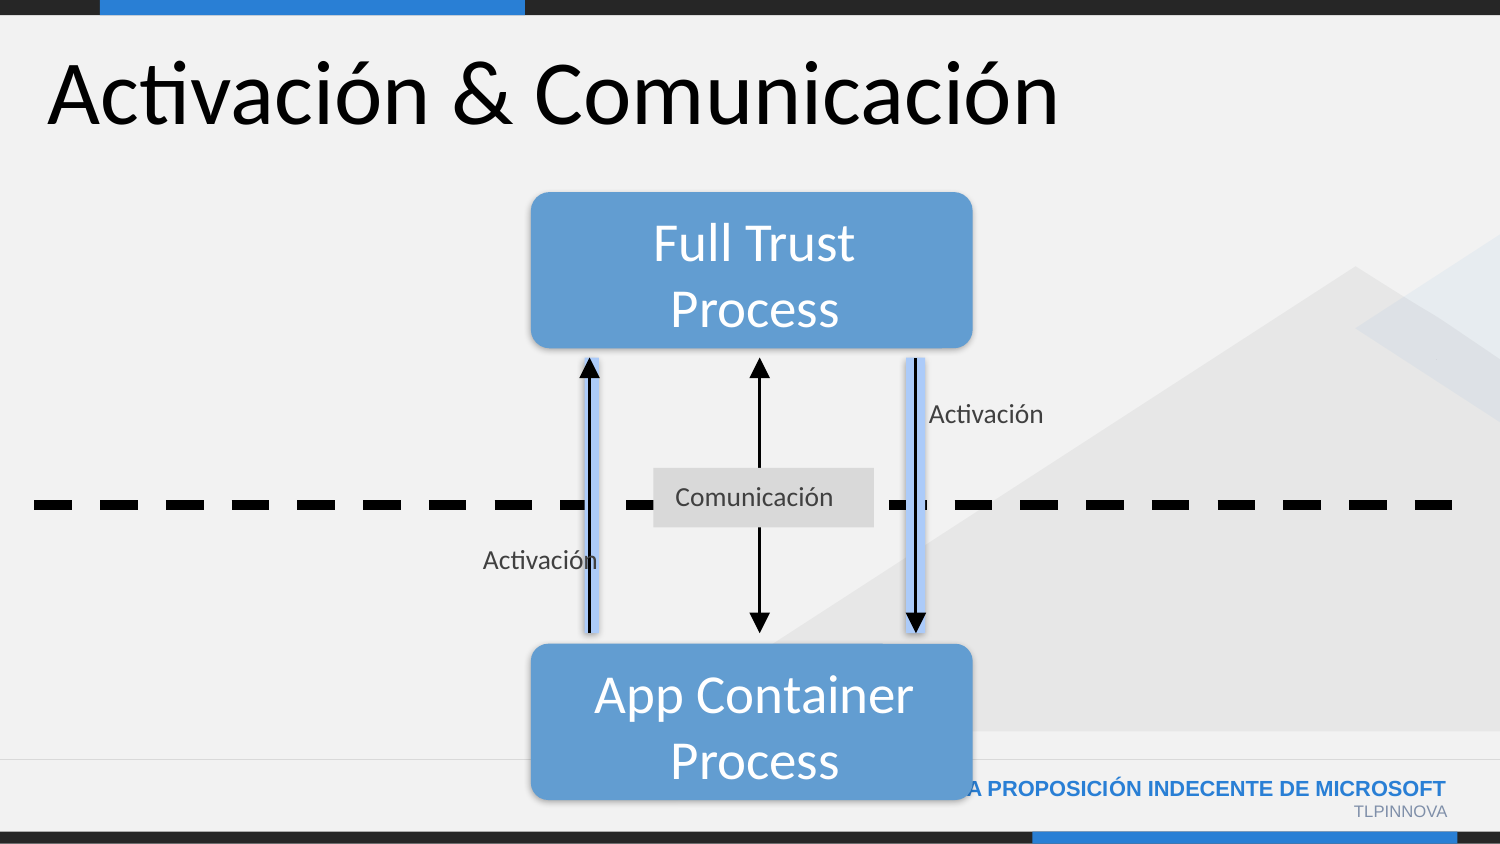

# Activación & Comunicación
Full Trust
Process

Activación
Comunicación
Activación
App Container
Process